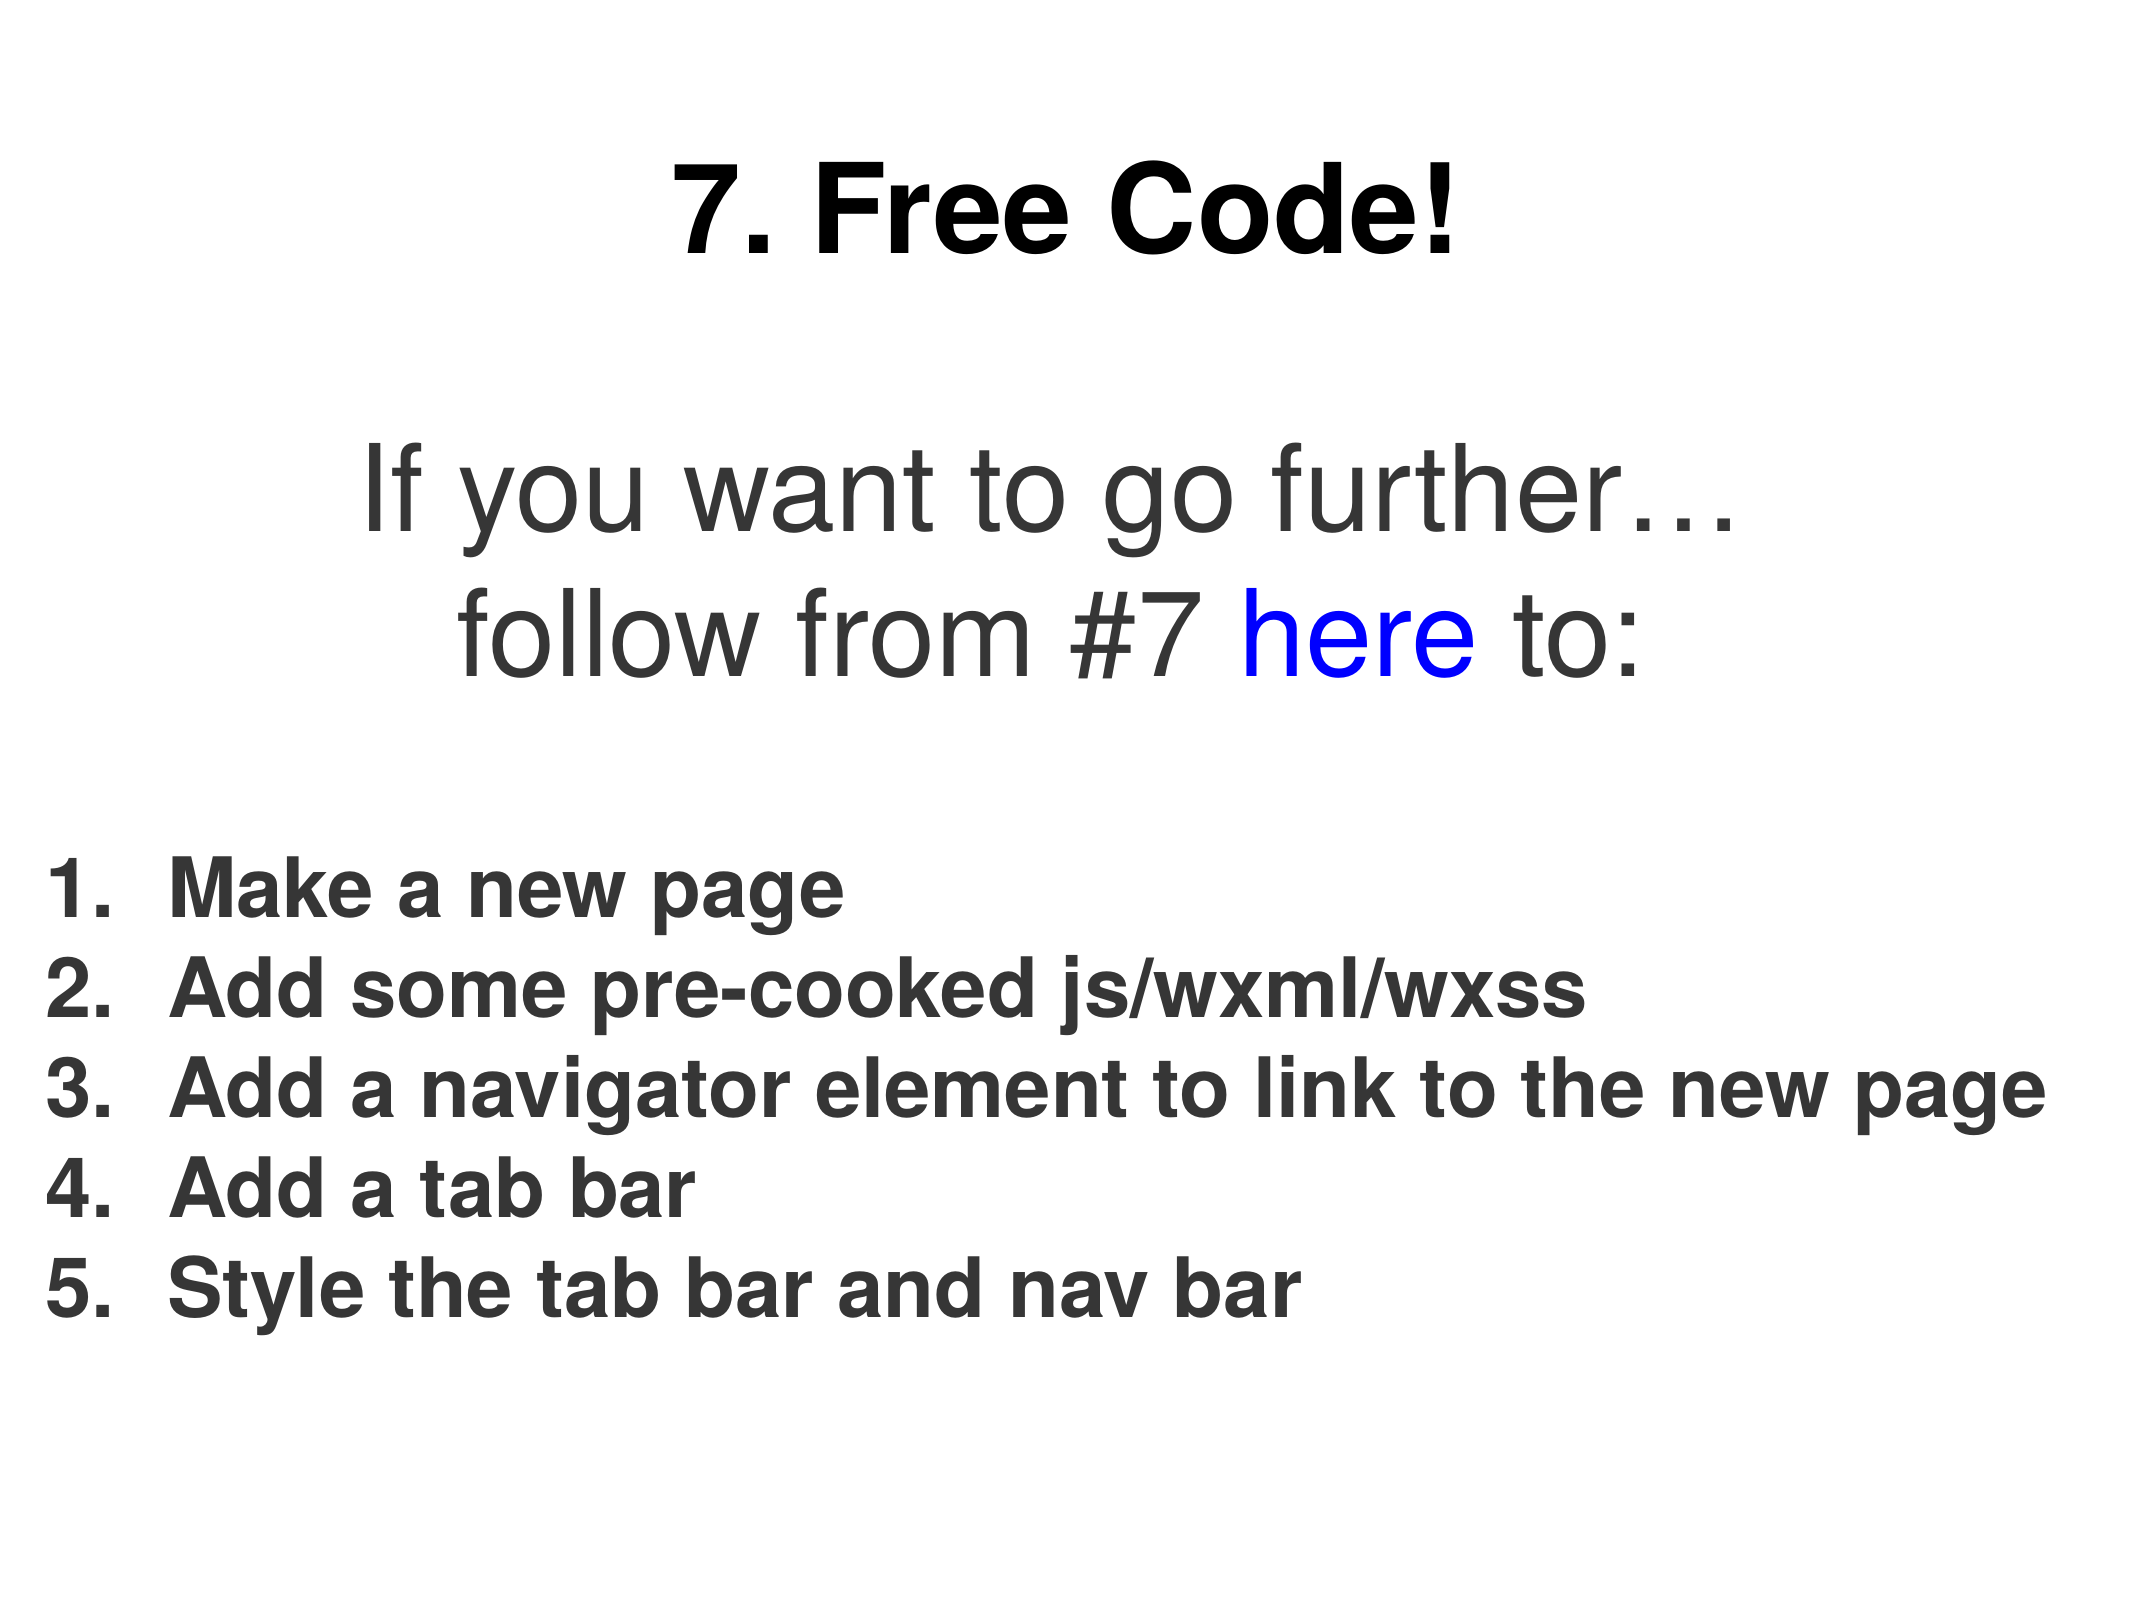

# 7. Free Code!
If you want to go further…
follow from #7 here to:
Make a new page
Add some pre-cooked js/wxml/wxss
Add a navigator element to link to the new page
Add a tab bar
Style the tab bar and nav bar